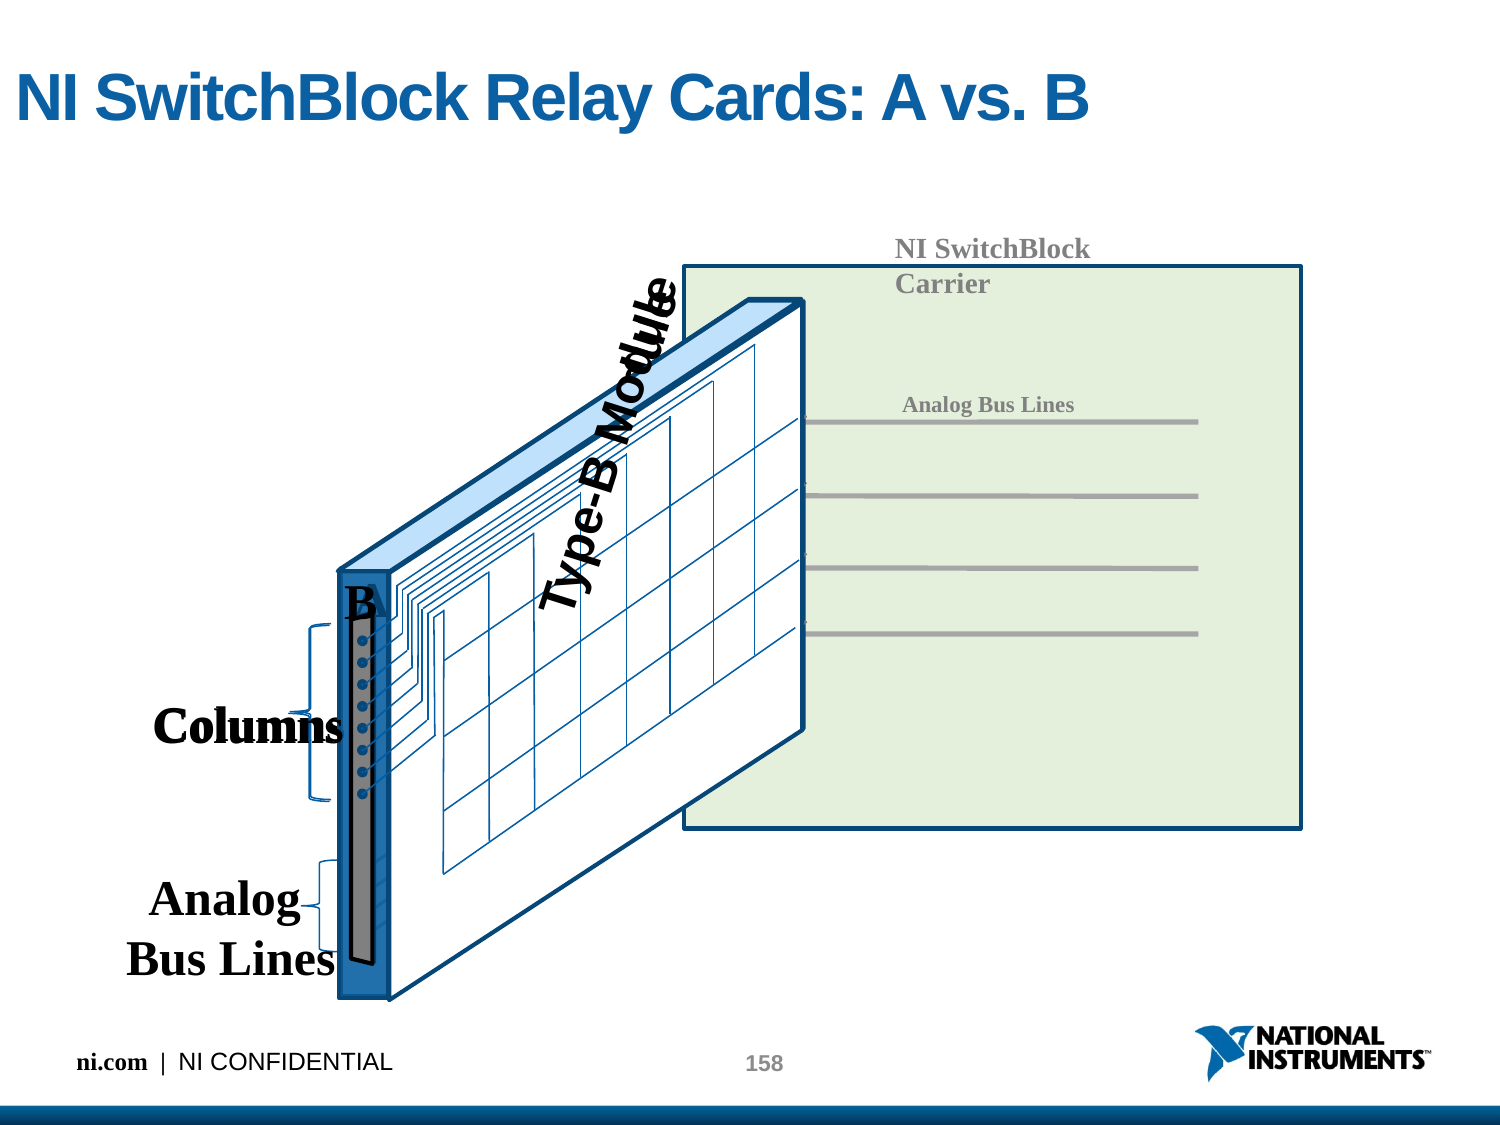

# NI SwitchBlock Relay Cards: A vs. B
NI SwitchBlock Carrier

Type-A Module

A

Columns

Analog
Bus Lines

Type-B Module

B

Columns

Analog Bus Lines